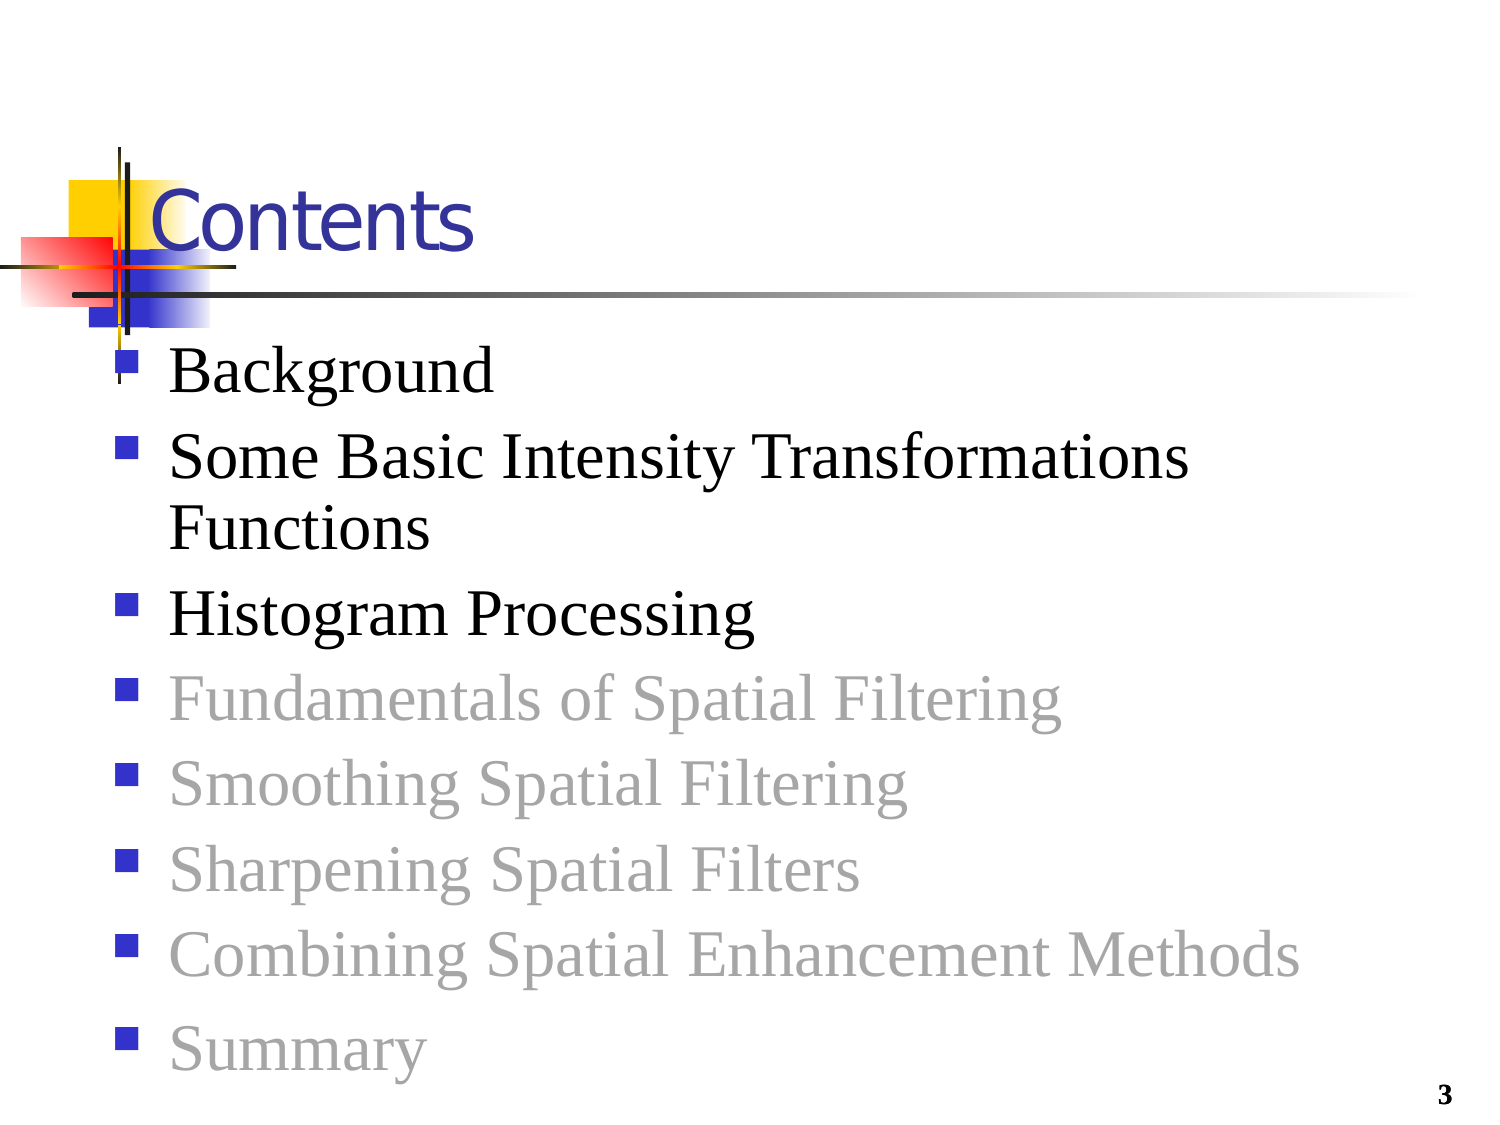

# Contents
Background
Some Basic Intensity Transformations Functions
Histogram Processing
Fundamentals of Spatial Filtering
Smoothing Spatial Filtering
Sharpening Spatial Filters
Combining Spatial Enhancement Methods
Summary
3
3